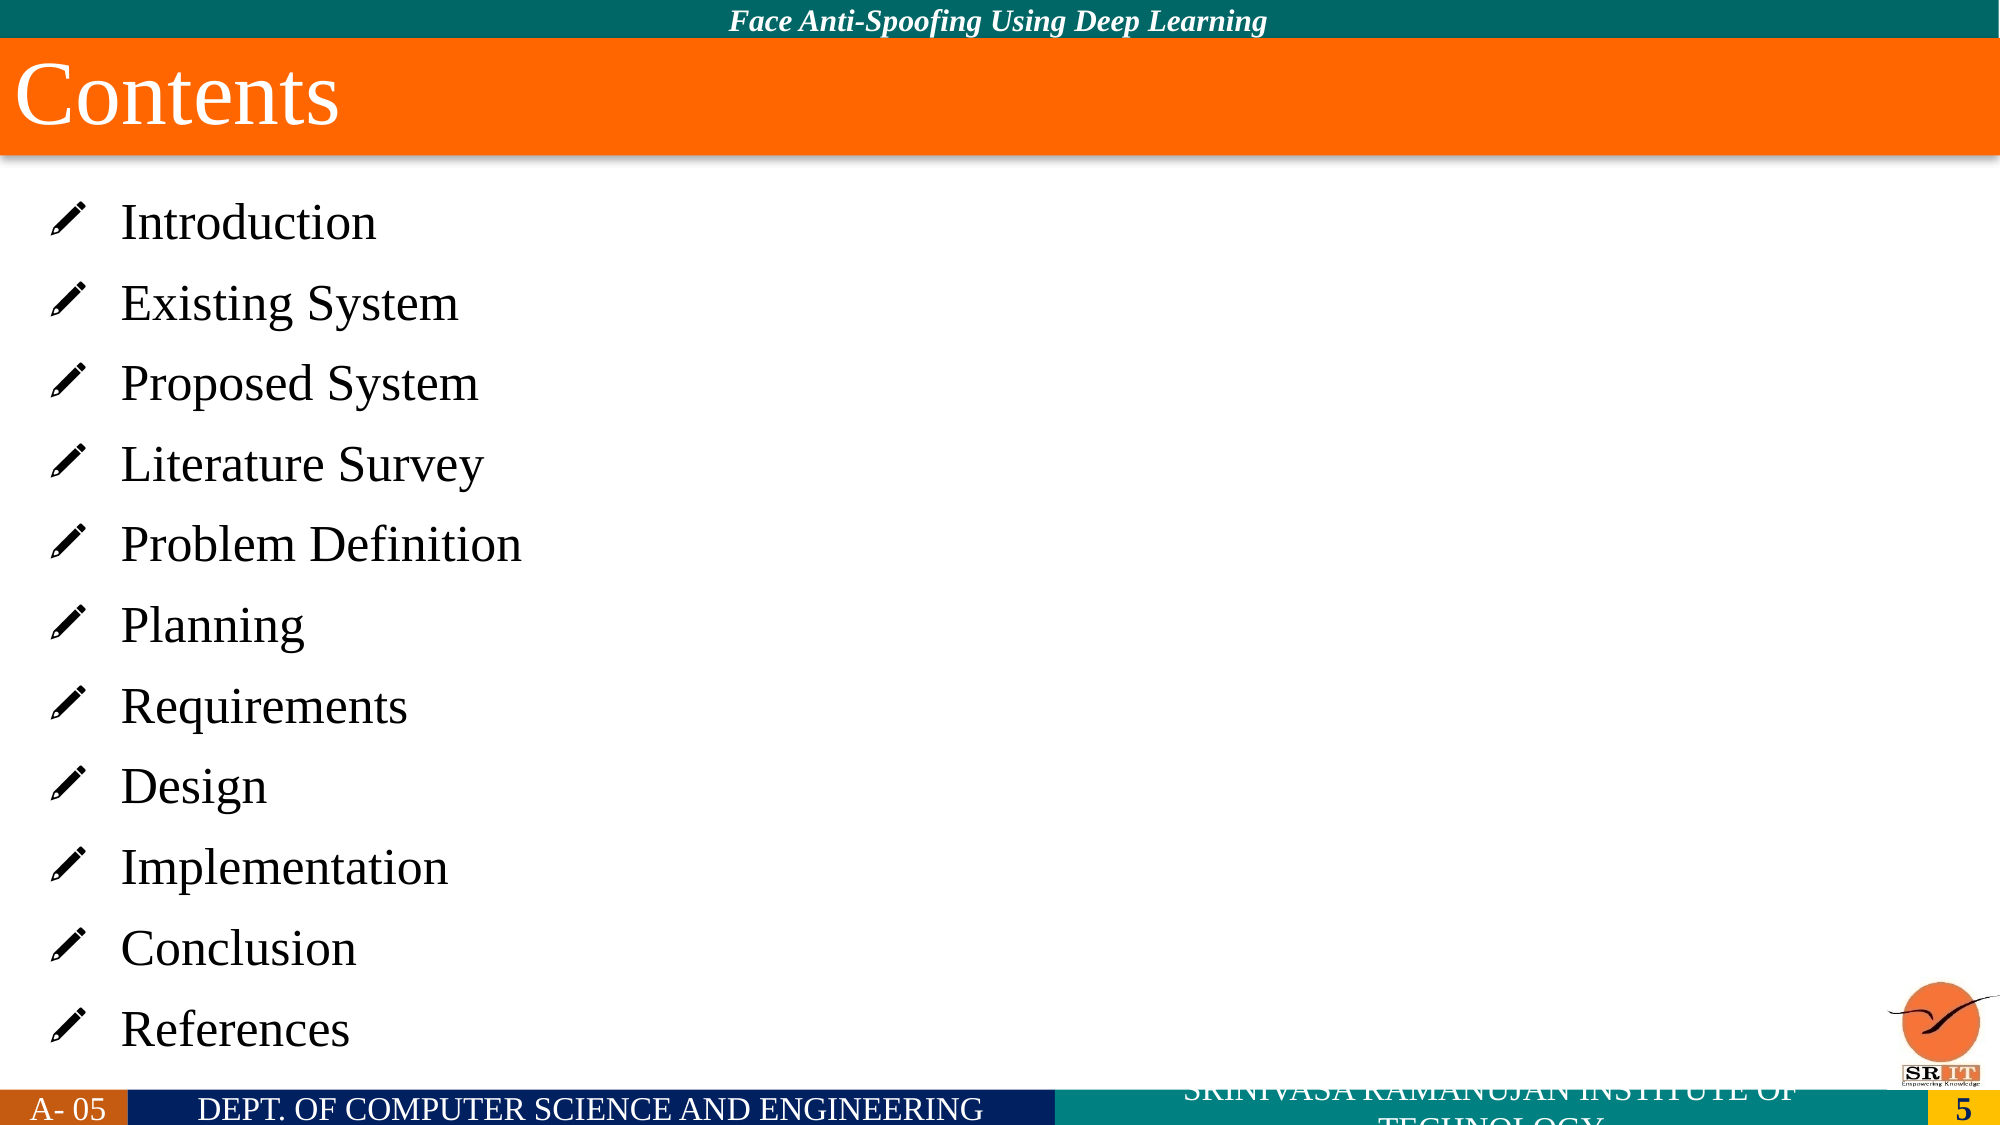

# Contents
Introduction
Existing System
Proposed System
Literature Survey
Problem Definition
Planning
Requirements
Design
Implementation
Conclusion
References